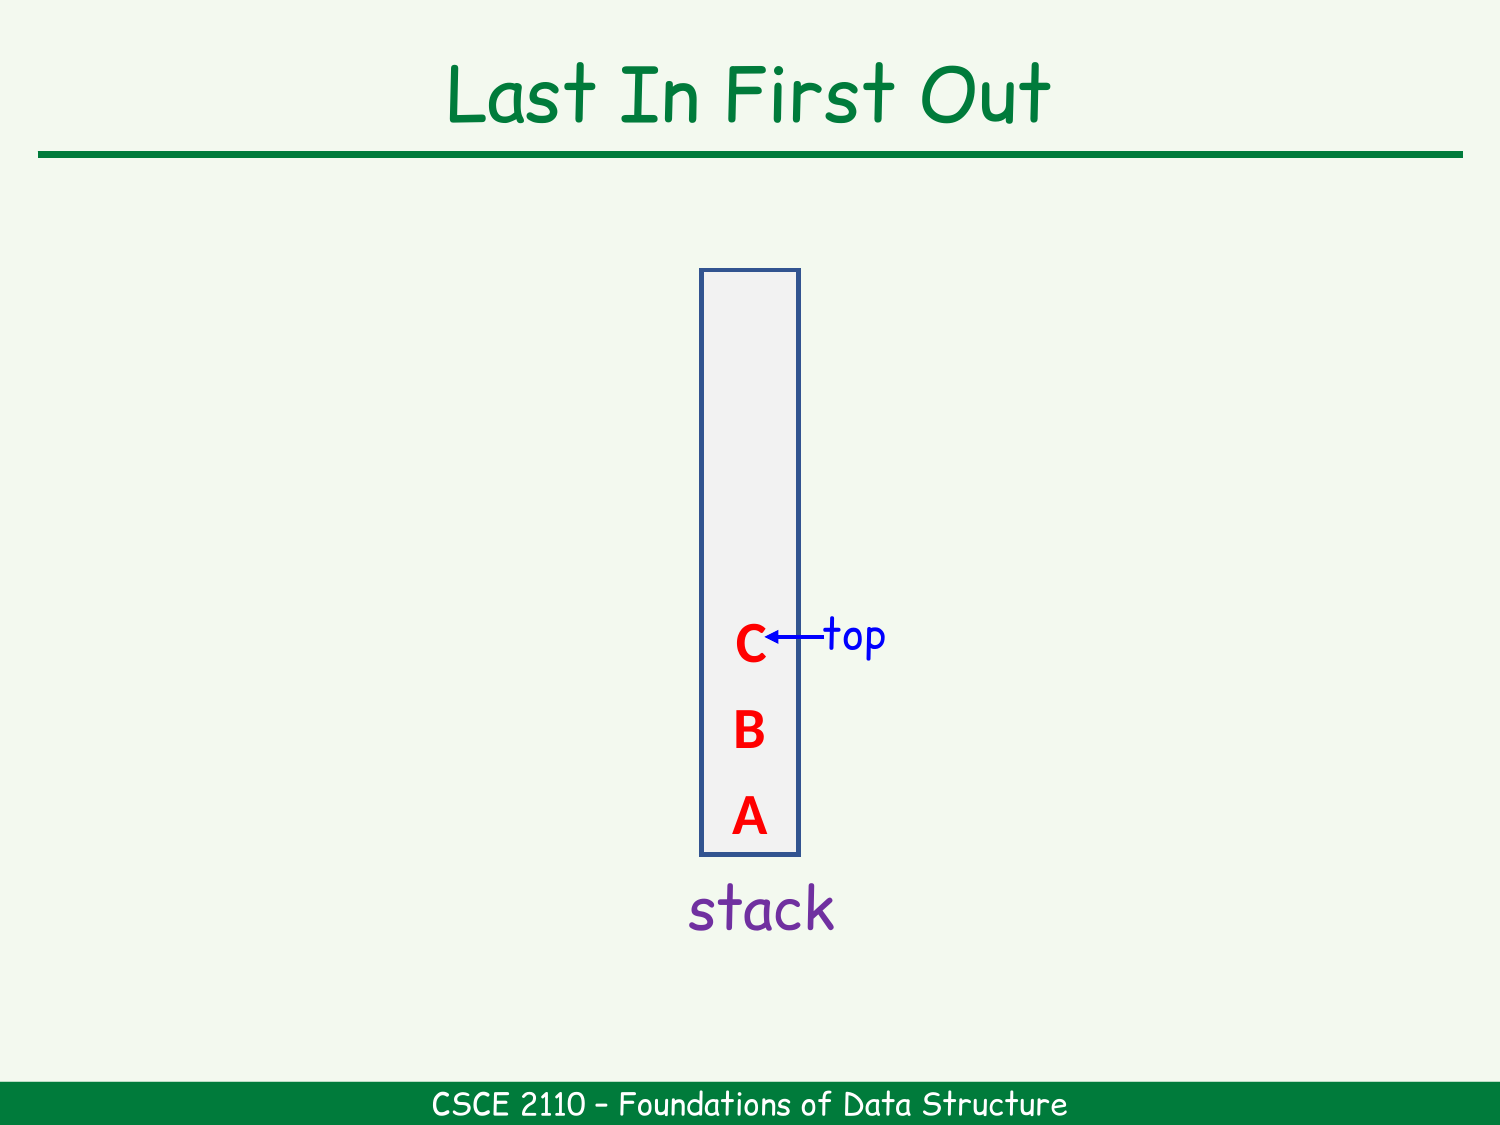

Last In First Out

C
top
B
A
stack